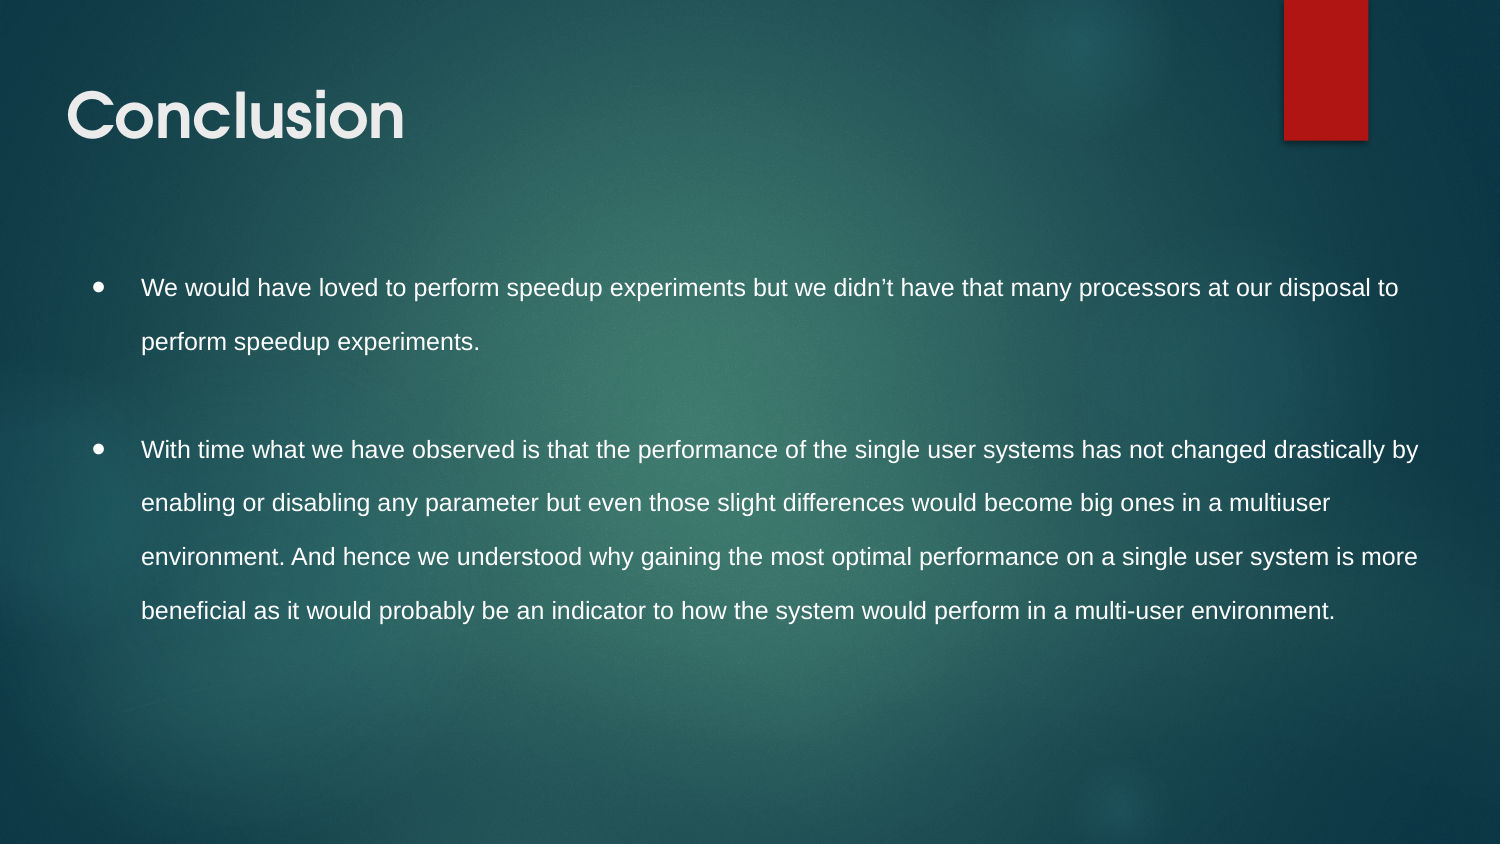

# Conclusion
We would have loved to perform speedup experiments but we didn’t have that many processors at our disposal to perform speedup experiments.

With time what we have observed is that the performance of the single user systems has not changed drastically by enabling or disabling any parameter but even those slight differences would become big ones in a multiuser environment. And hence we understood why gaining the most optimal performance on a single user system is more beneficial as it would probably be an indicator to how the system would perform in a multi-user environment.